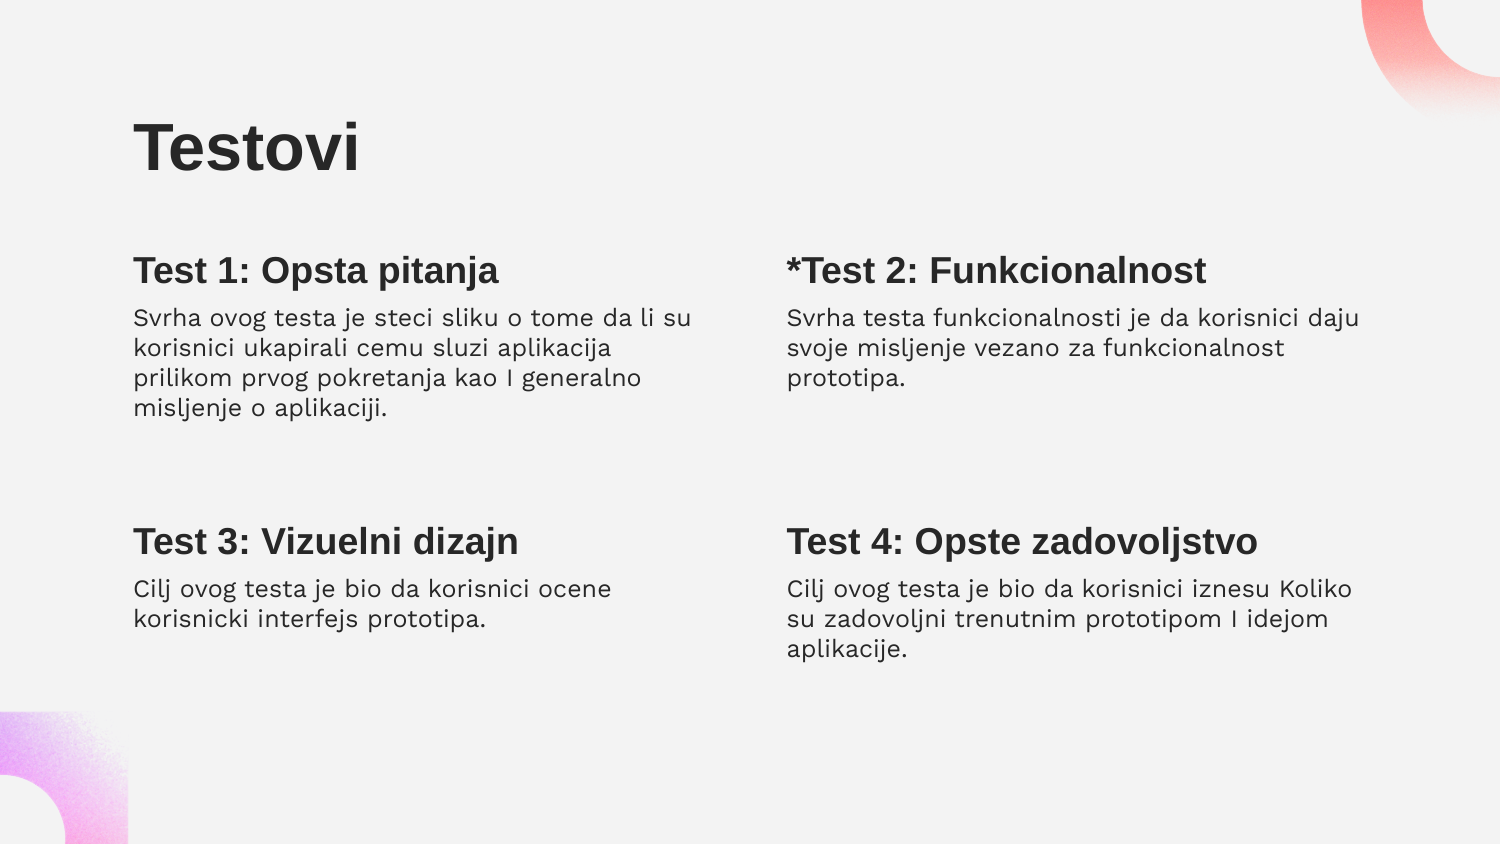

# Testovi
Test 1: Opsta pitanja
*Test 2: Funkcionalnost
Svrha ovog testa je steci sliku o tome da li su korisnici ukapirali cemu sluzi aplikacija prilikom prvog pokretanja kao I generalno misljenje o aplikaciji.
Svrha testa funkcionalnosti je da korisnici daju svoje misljenje vezano za funkcionalnost prototipa.
Test 3: Vizuelni dizajn
Test 4: Opste zadovoljstvo
Cilj ovog testa je bio da korisnici ocene korisnicki interfejs prototipa.
Cilj ovog testa je bio da korisnici iznesu Koliko su zadovoljni trenutnim prototipom I idejom aplikacije.